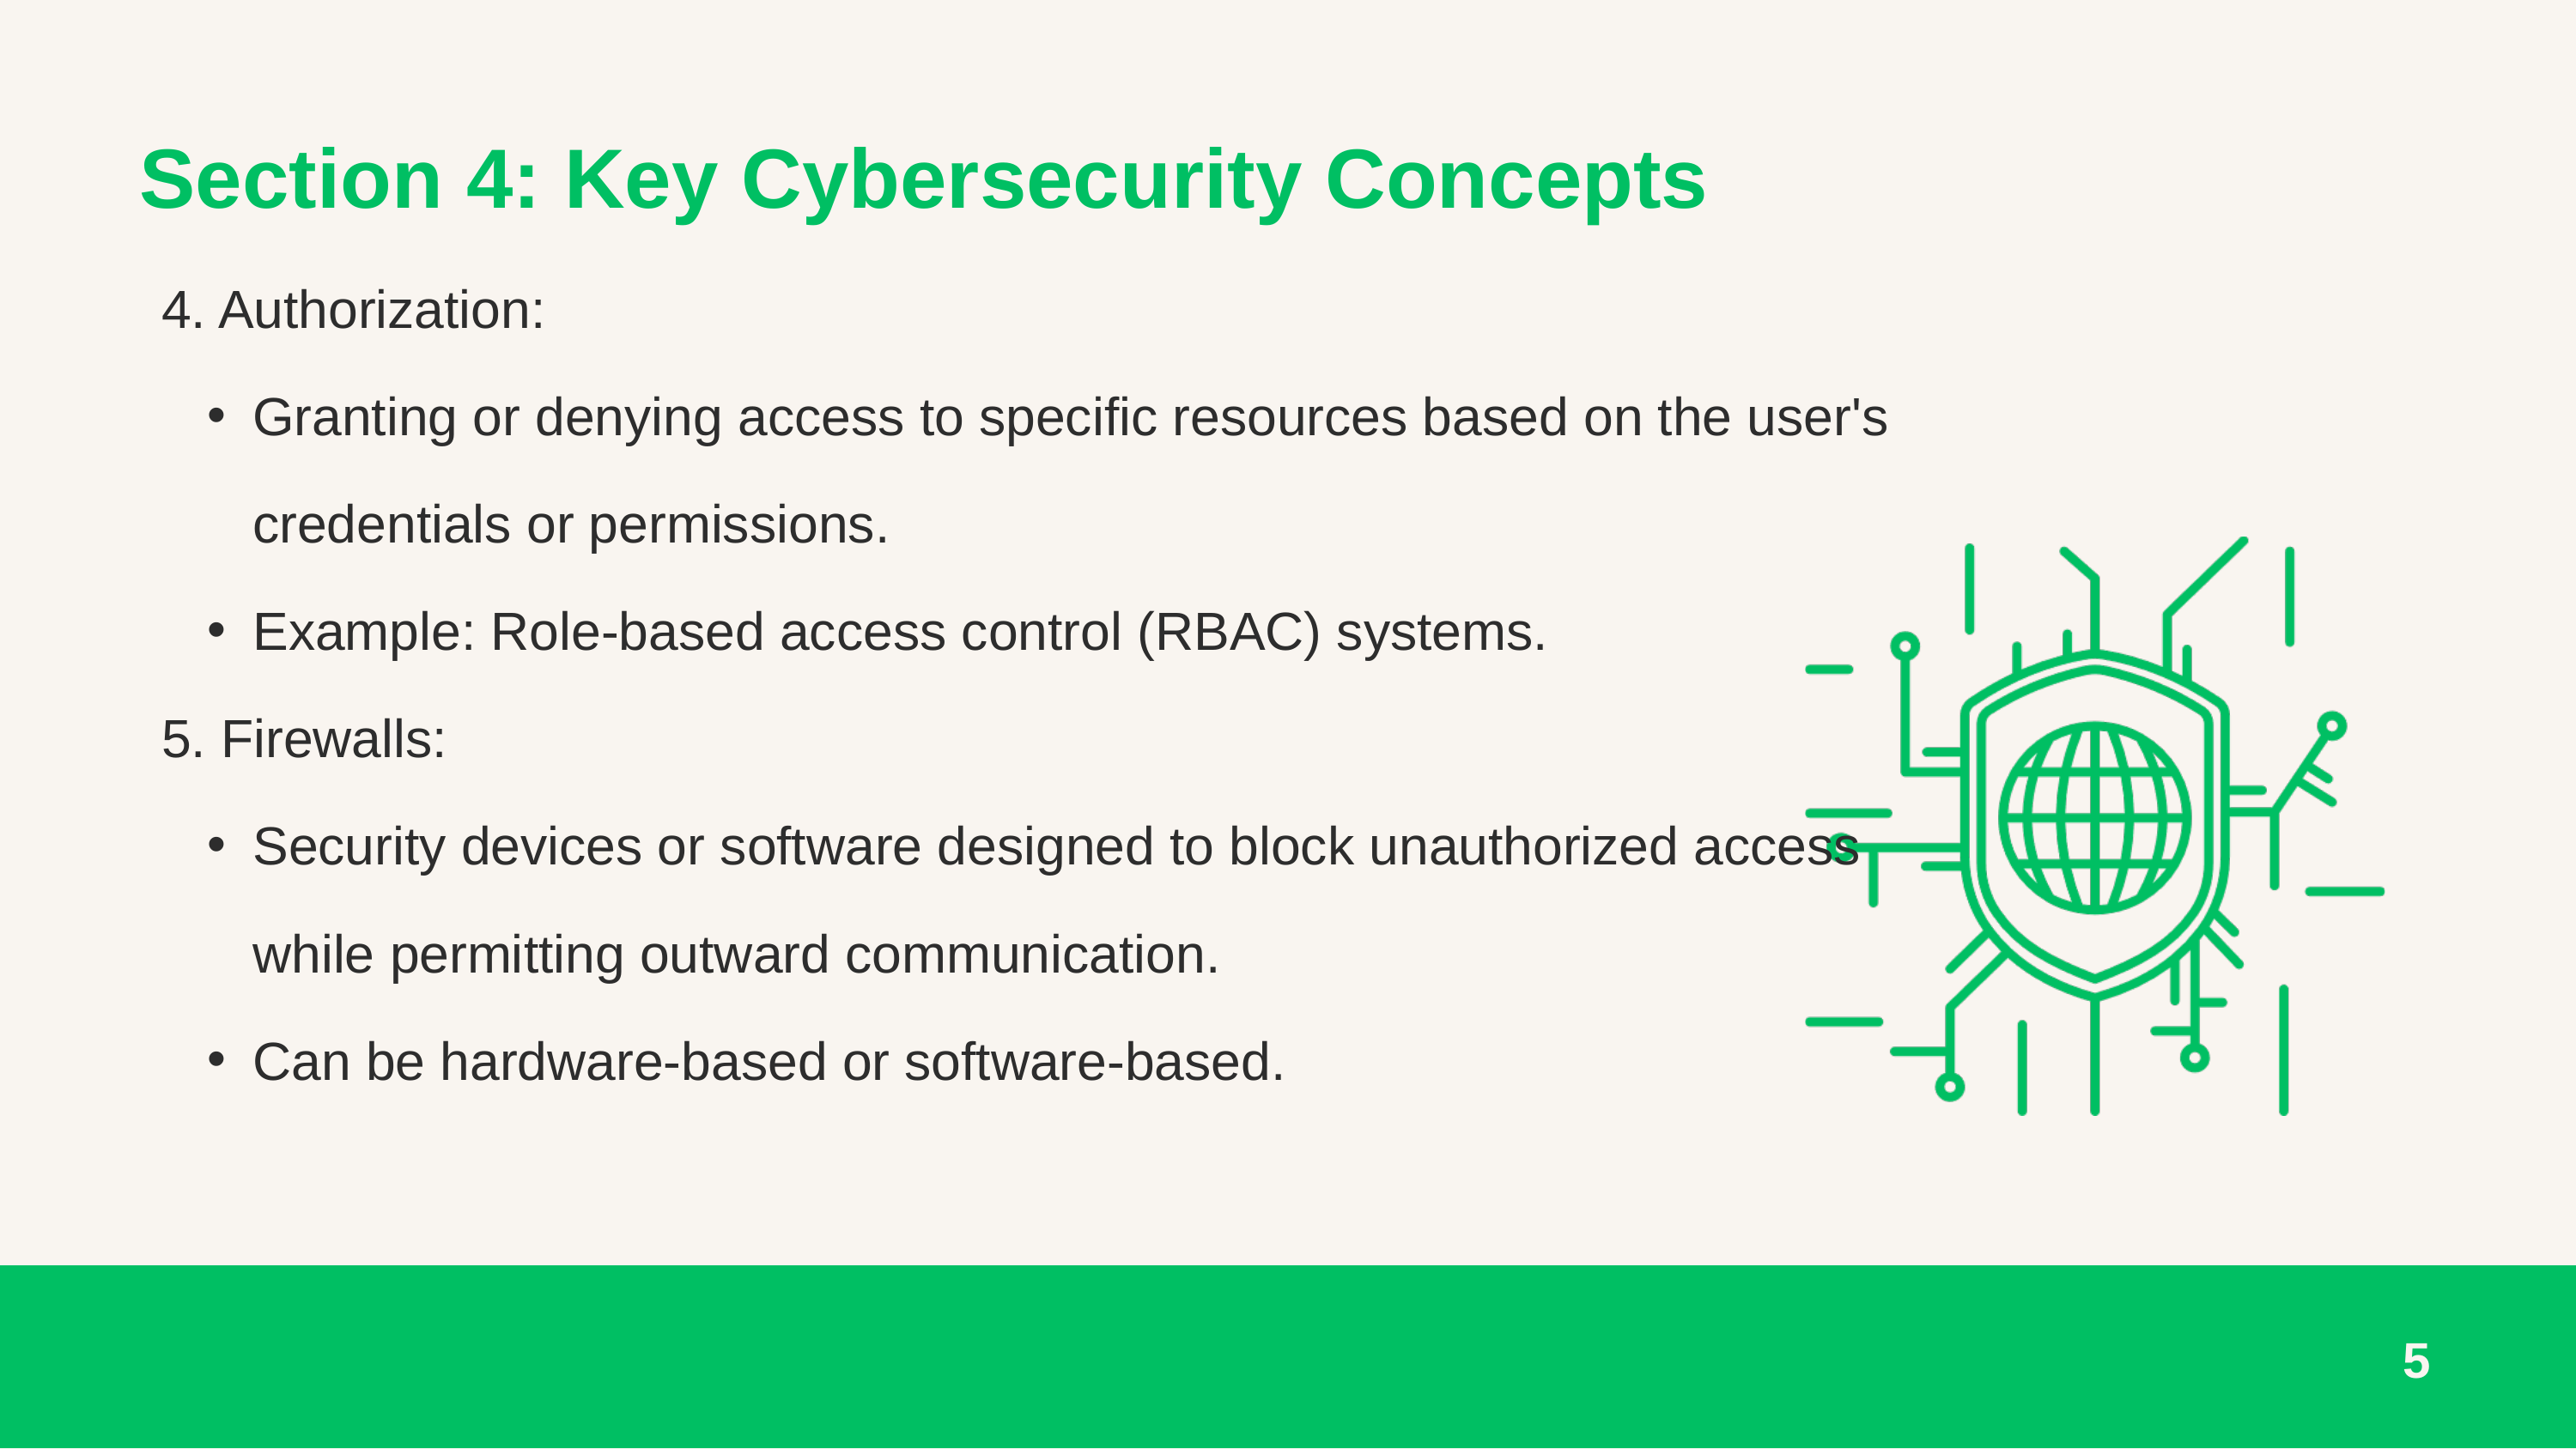

Section 4: Key Cybersecurity Concepts
4. Authorization:
Granting or denying access to specific resources based on the user's credentials or permissions.
Example: Role-based access control (RBAC) systems.
5. Firewalls:
Security devices or software designed to block unauthorized access while permitting outward communication.
Can be hardware-based or software-based.

5